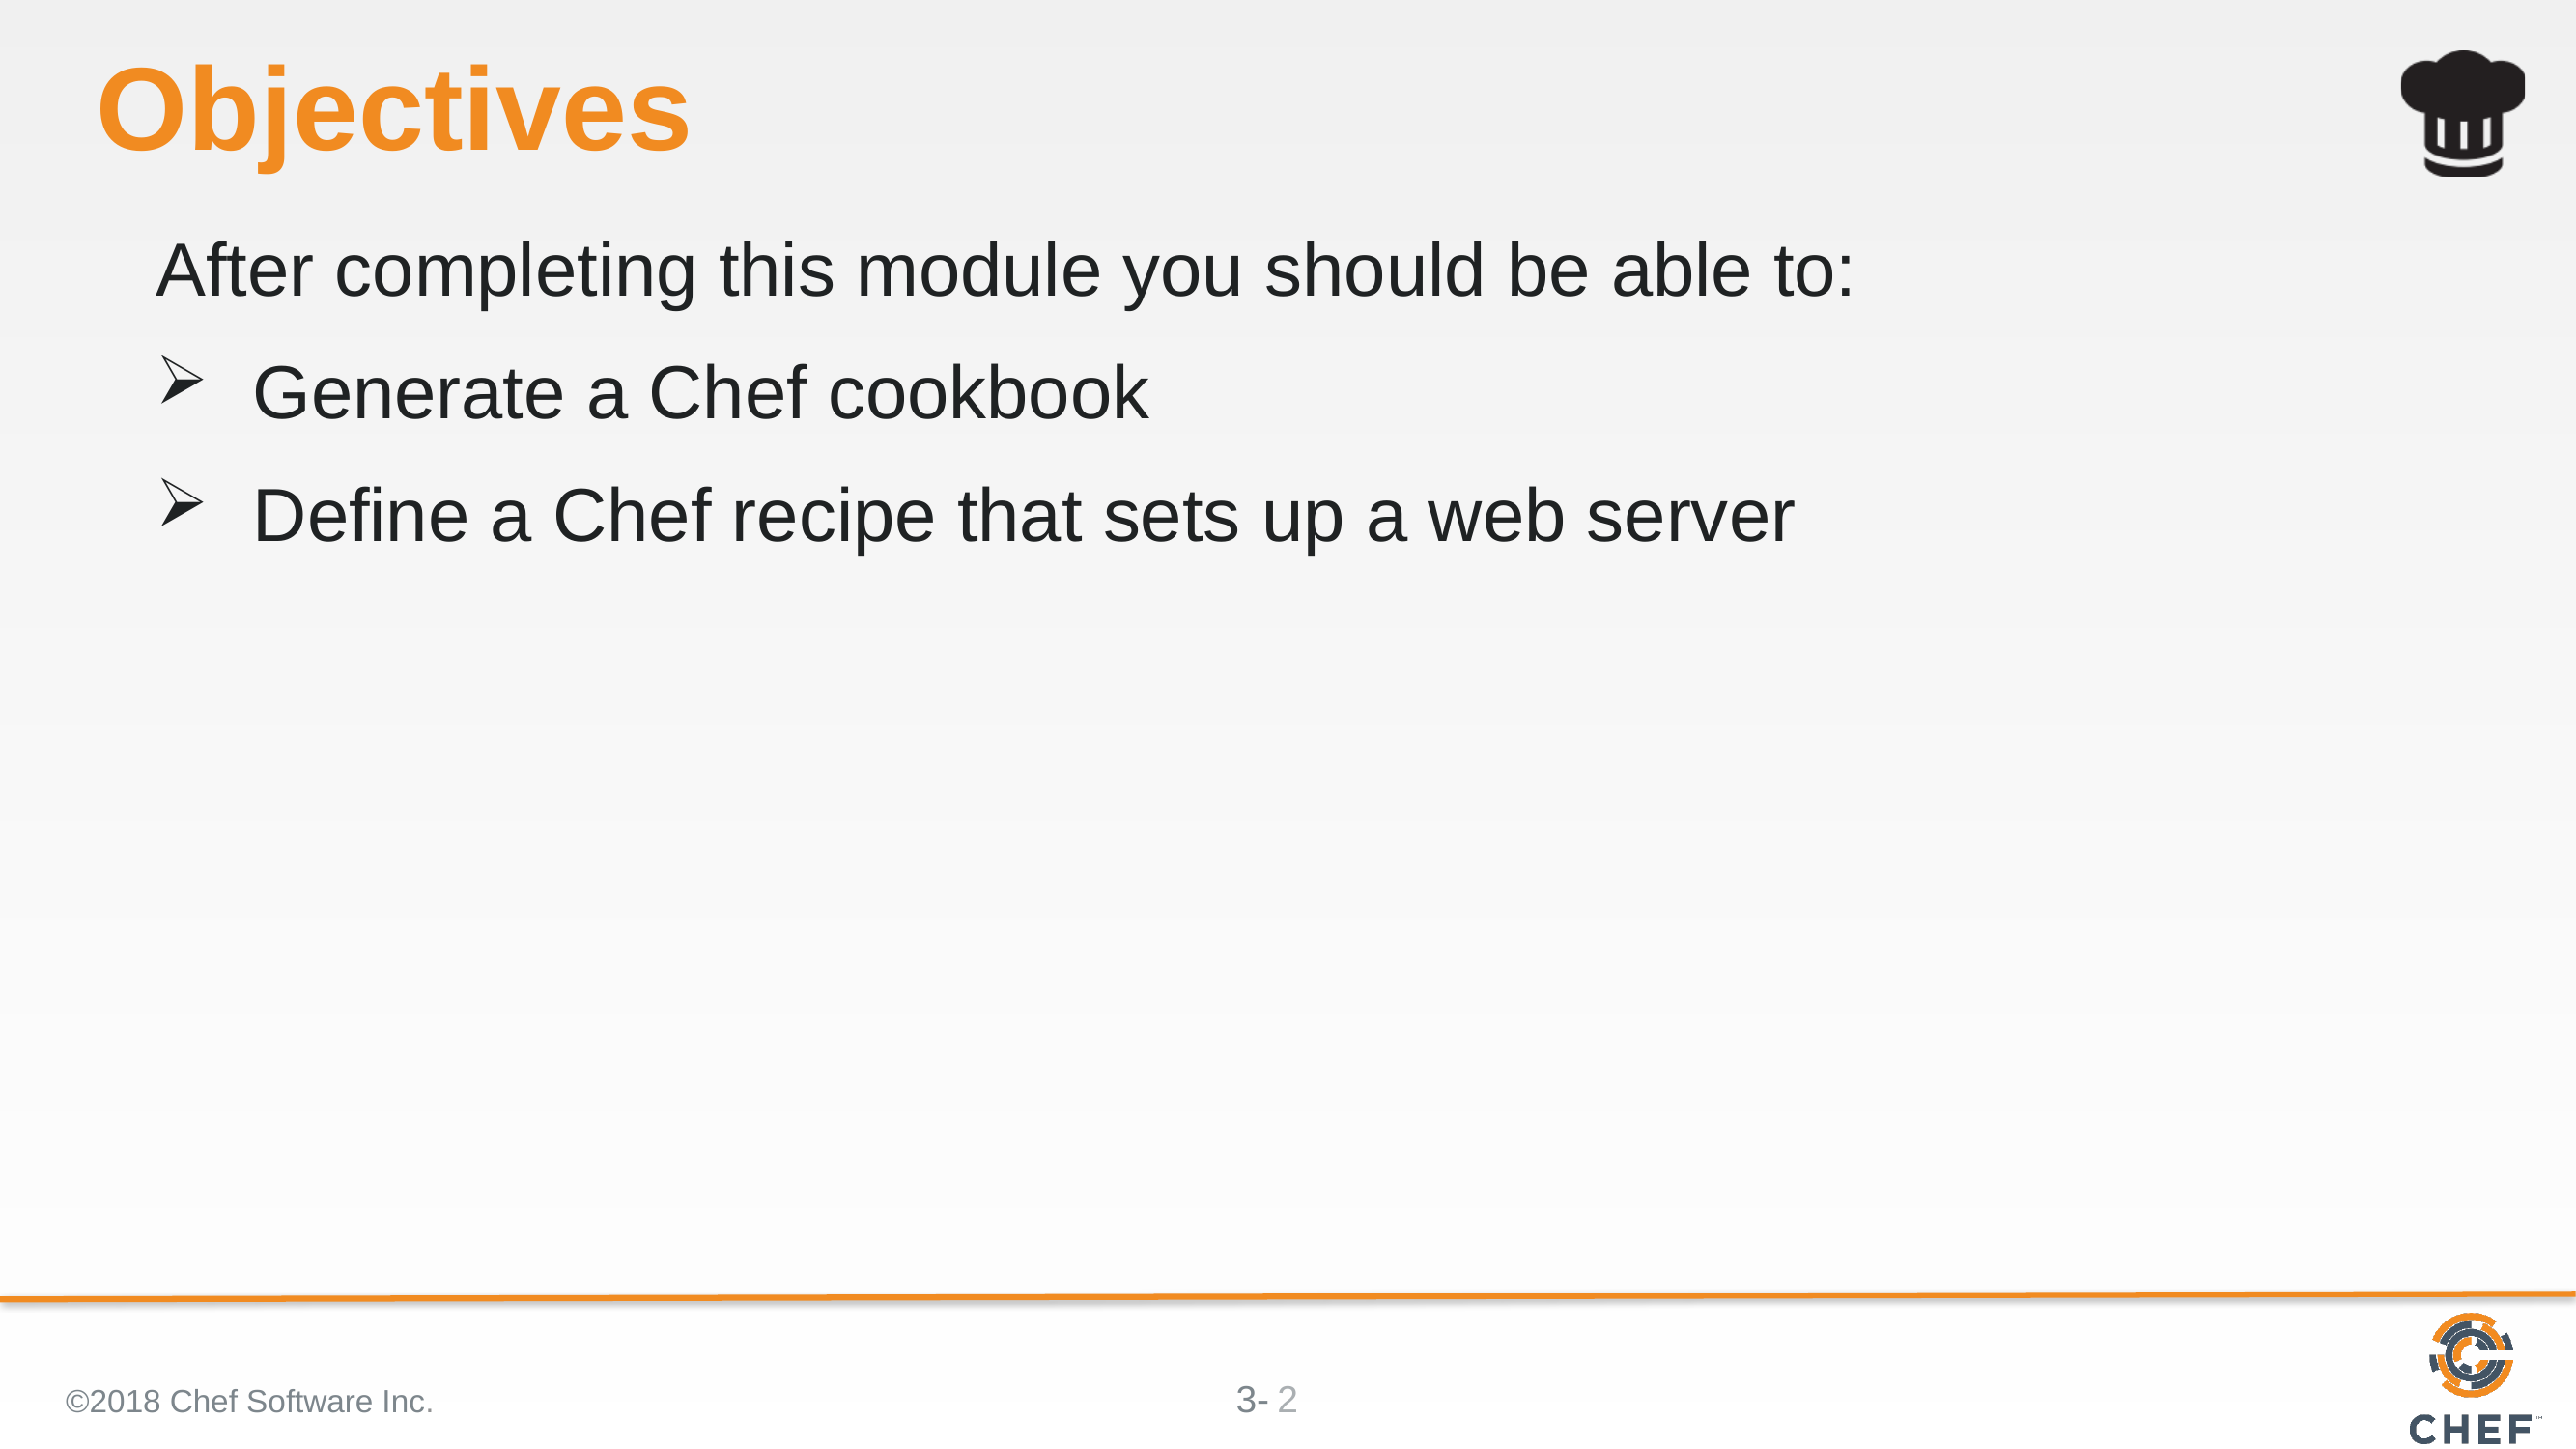

# Objectives
After completing this module you should be able to:
Generate a Chef cookbook
Define a Chef recipe that sets up a web server

©2018 Chef Software Inc.
2